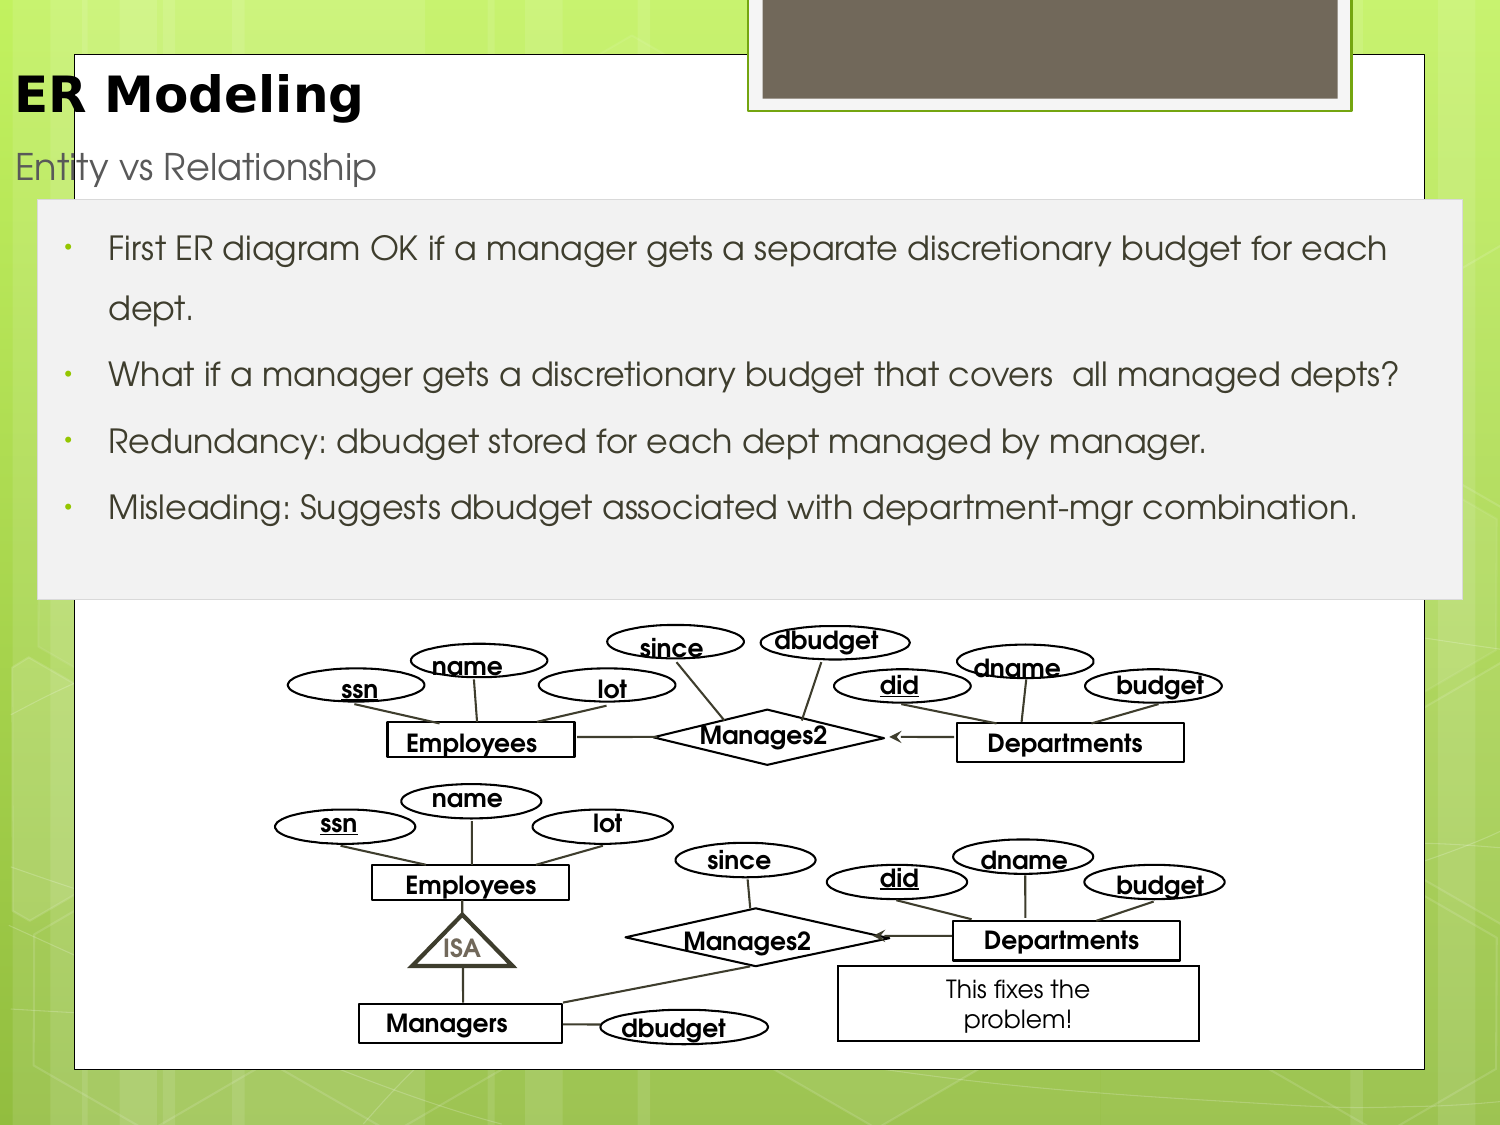

ER Modeling
# Entity vs Relationship
First ER diagram OK if a manager gets a separate discretionary budget for each dept.
What if a manager gets a discretionary budget that covers  all managed depts?
Redundancy: dbudget stored for each dept managed by manager.
Misleading: Suggests dbudget associated with department-mgr combination.
dbudget

since

name

dname

did
budget
ssn
lot

Manages2
Departments
Employees

name

ssn
lot

since
dname

did
Employees
budget

Departments
Manages2

ISA

This fixes the
problem!

Managers

dbudget